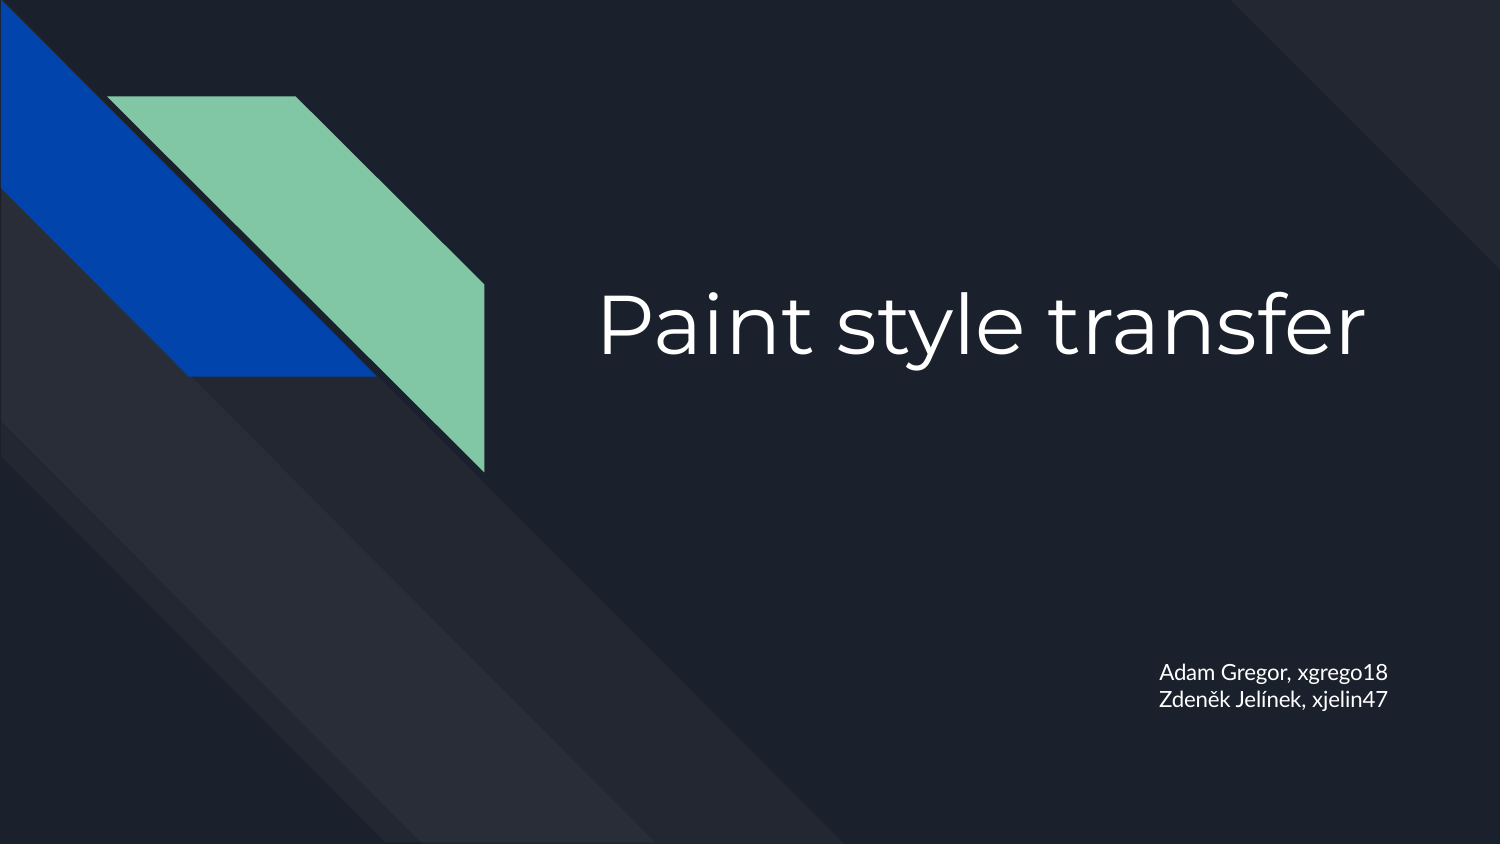

# Paint style transfer
Adam Gregor, xgrego18
Zdeněk Jelínek, xjelin47